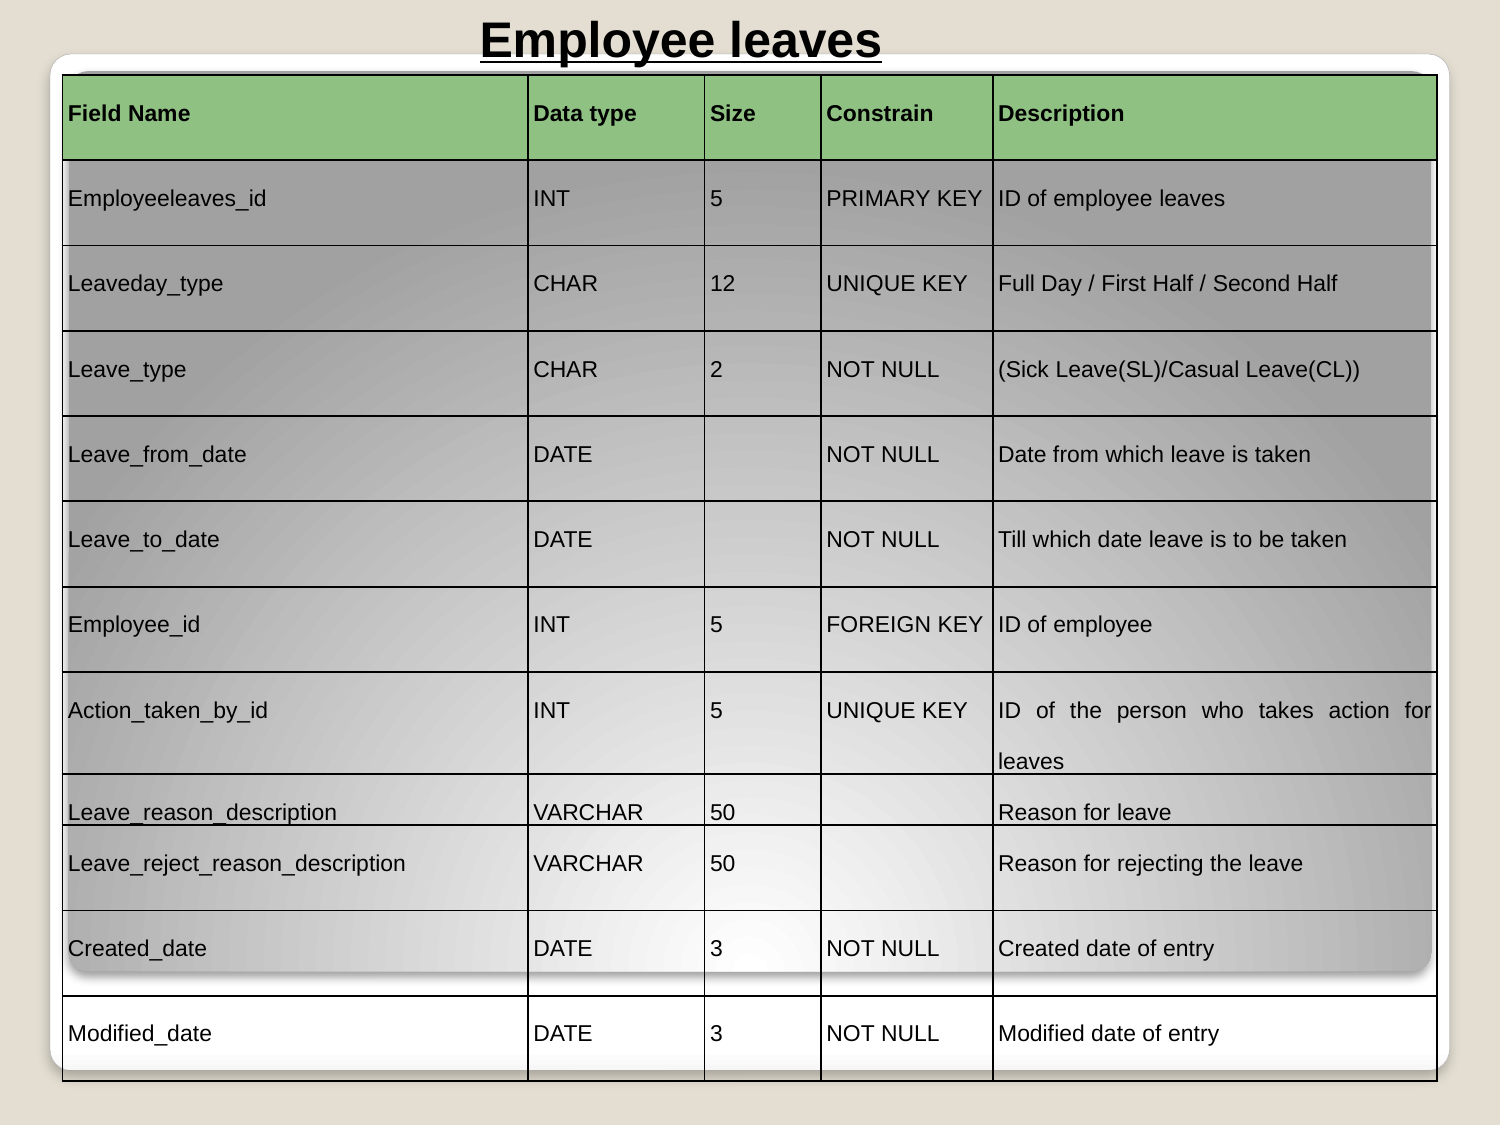

Employee leaves
| Field Name | Data type | Size | Constrain | Description |
| --- | --- | --- | --- | --- |
| Employeeleaves\_id | INT | 5 | PRIMARY KEY | ID of employee leaves |
| Leaveday\_type | CHAR | 12 | UNIQUE KEY | Full Day / First Half / Second Half |
| Leave\_type | CHAR | 2 | NOT NULL | (Sick Leave(SL)/Casual Leave(CL)) |
| Leave\_from\_date | DATE |  | NOT NULL | Date from which leave is taken |
| Leave\_to\_date | DATE |  | NOT NULL | Till which date leave is to be taken |
| Employee\_id | INT | 5 | FOREIGN KEY | ID of employee |
| Action\_taken\_by\_id | INT | 5 | UNIQUE KEY | ID of the person who takes action for leaves |
| Leave\_reason\_description | VARCHAR | 50 |  | Reason for leave |
| Leave\_reject\_reason\_description | VARCHAR | 50 |  | Reason for rejecting the leave |
| Created\_date | DATE | 3 | NOT NULL | Created date of entry |
| Modified\_date | DATE | 3 | NOT NULL | Modified date of entry |